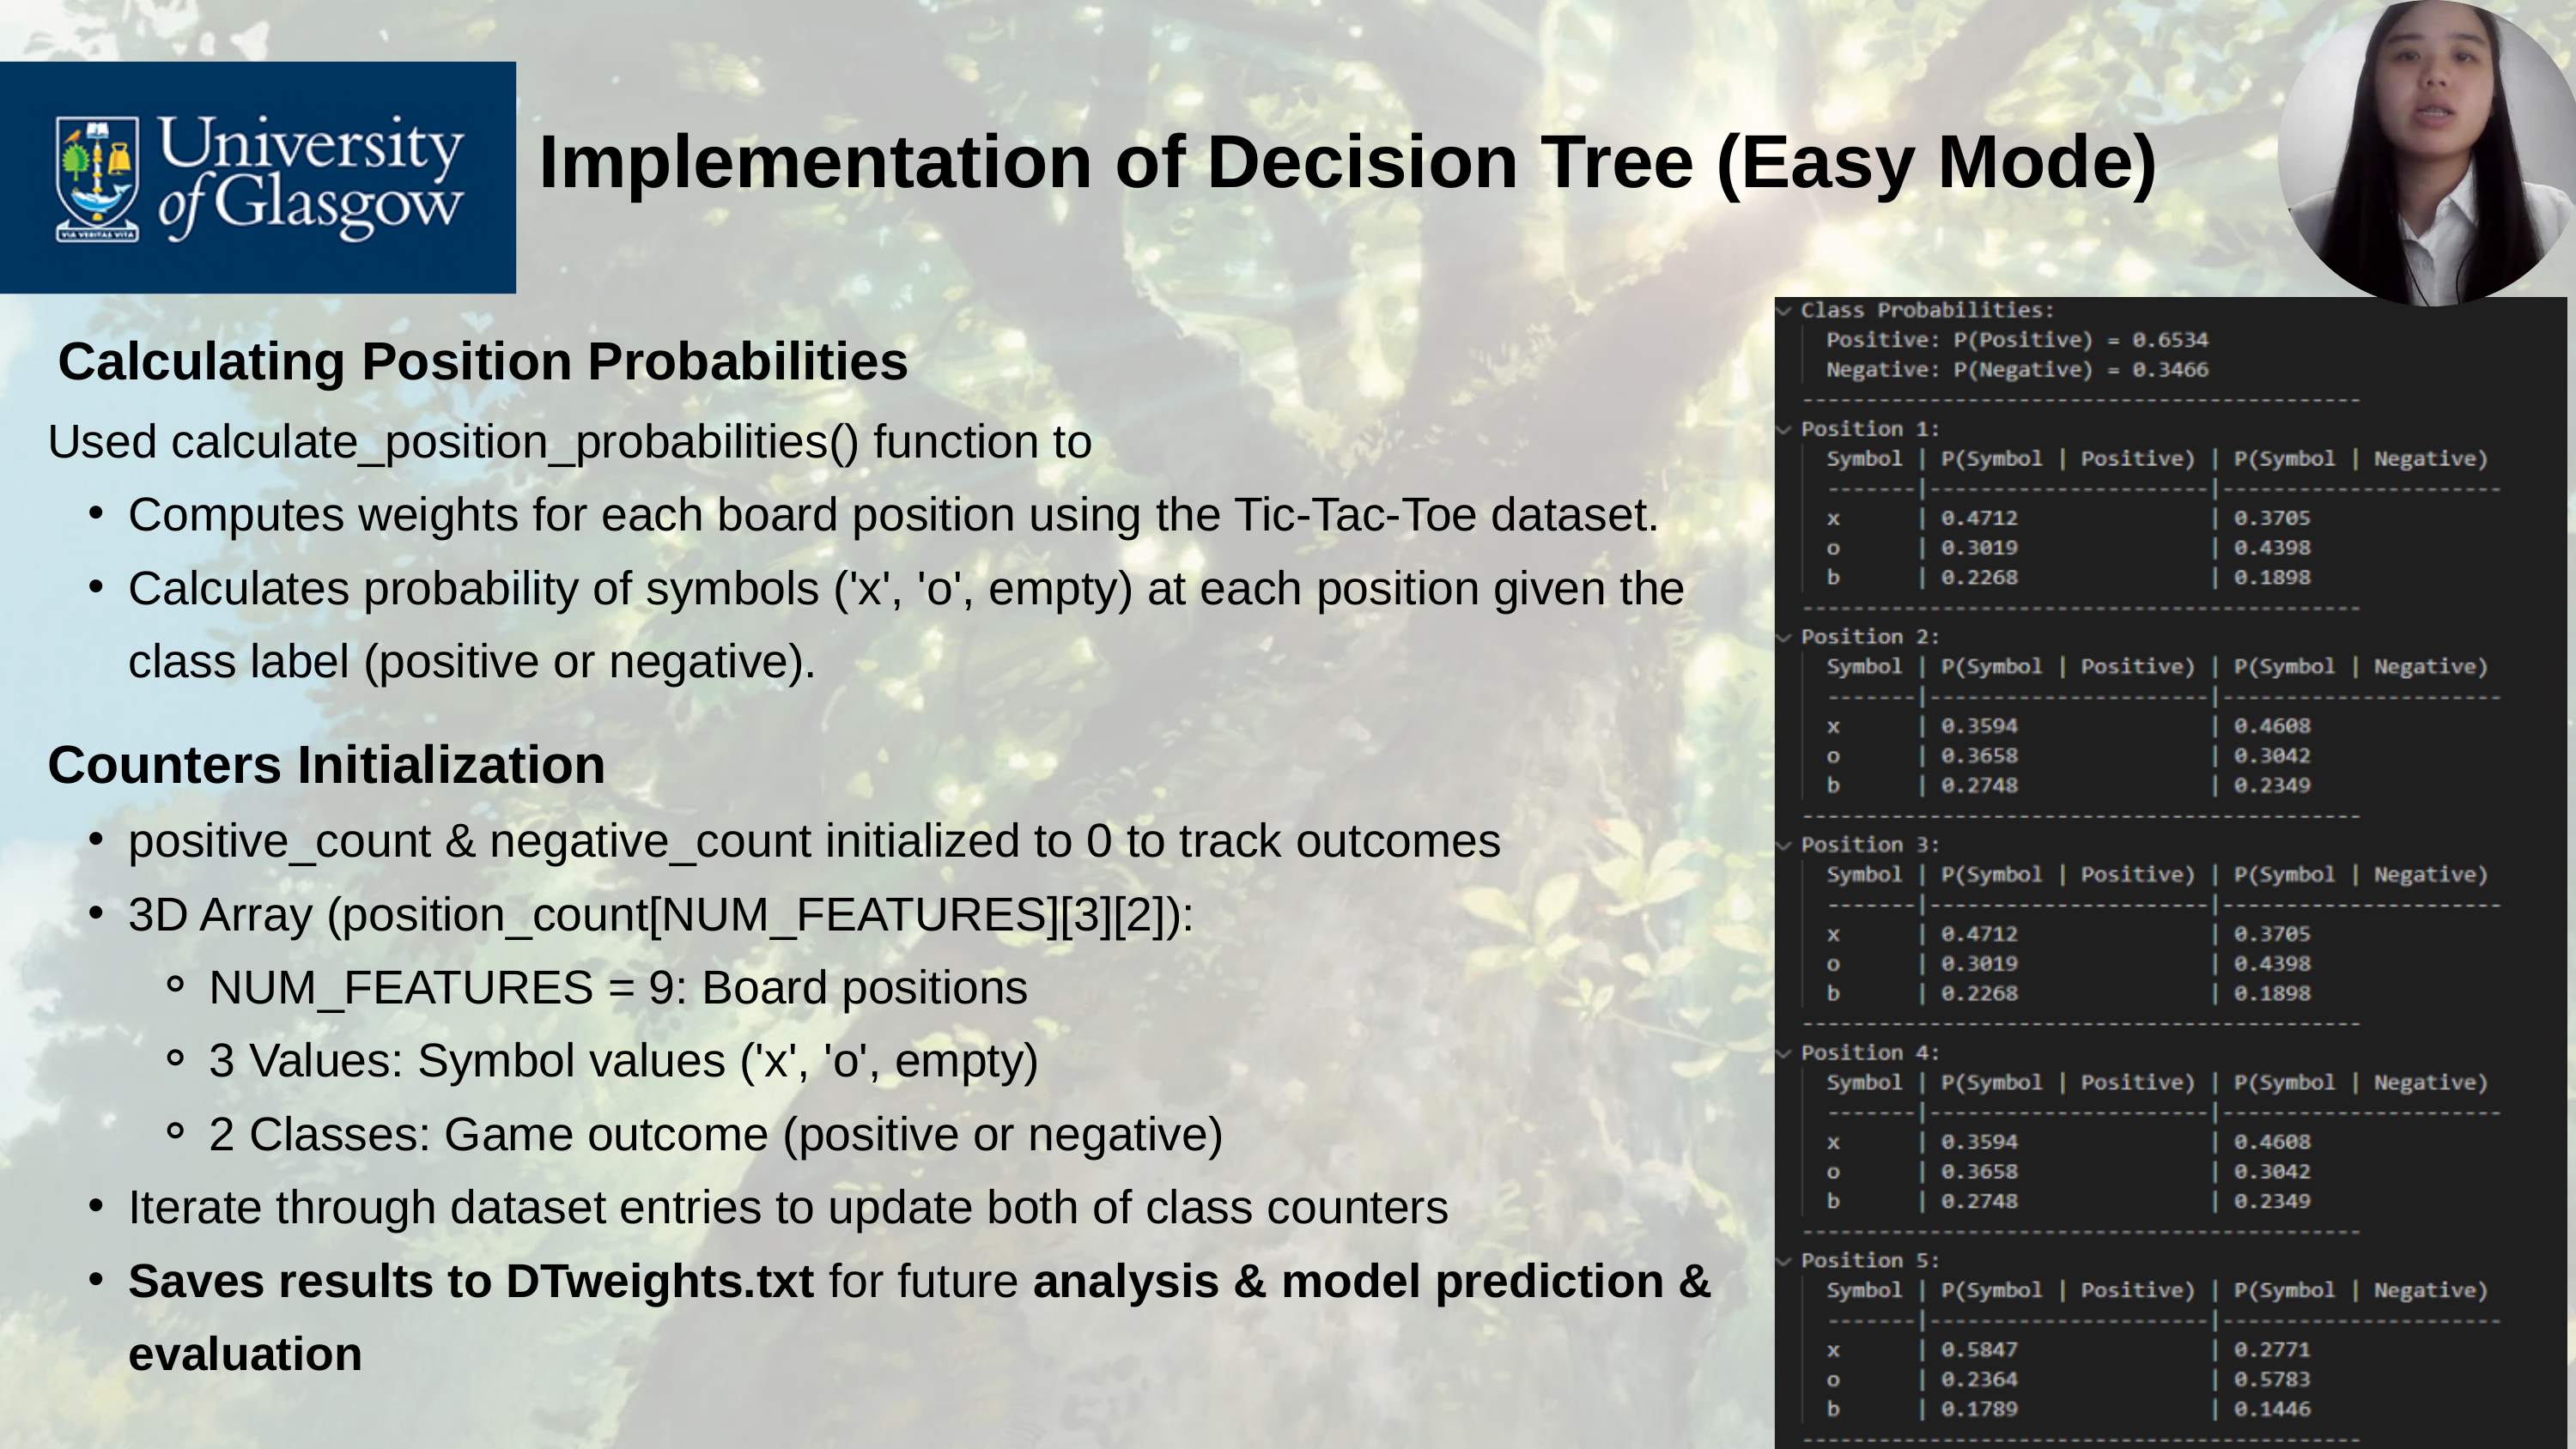

Implementation of Decision Tree (Easy Mode)

Calculating Position Probabilities
Used calculate_position_probabilities() function to
Computes weights for each board position using the Tic-Tac-Toe dataset.
Calculates probability of symbols ('x', 'o', empty) at each position given the class label (positive or negative).

Counters Initialization
positive_count & negative_count initialized to 0 to track outcomes
3D Array (position_count[NUM_FEATURES][3][2]):
NUM_FEATURES = 9: Board positions
3 Values: Symbol values ('x', 'o', empty)
2 Classes: Game outcome (positive or negative)
Iterate through dataset entries to update both of class counters
Saves results to DTweights.txt for future analysis & model prediction & evaluation